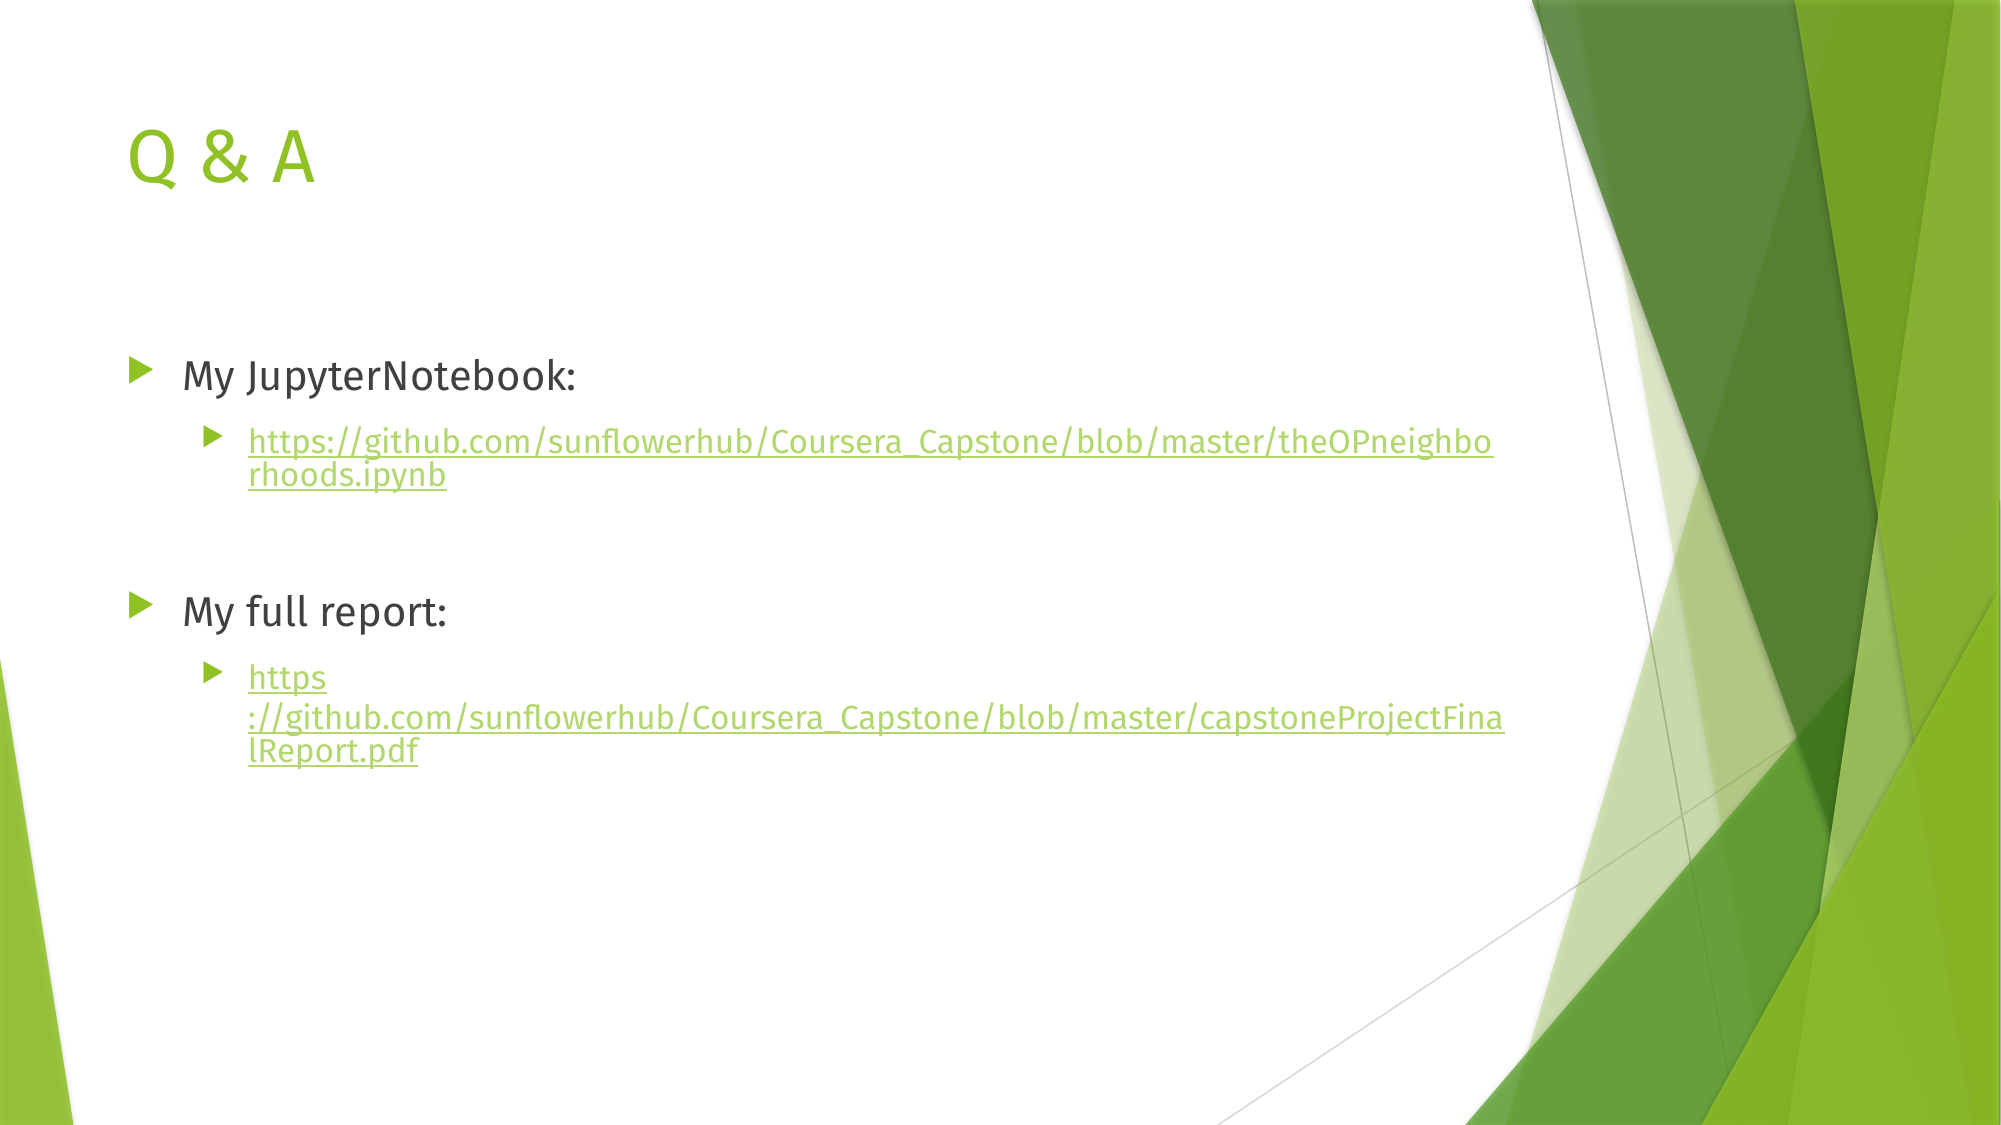

# Q & A
My JupyterNotebook:
https://github.com/sunflowerhub/Coursera_Capstone/blob/master/theOPneighborhoods.ipynb

My full report:
https://github.com/sunflowerhub/Coursera_Capstone/blob/master/capstoneProjectFinalReport.pdf